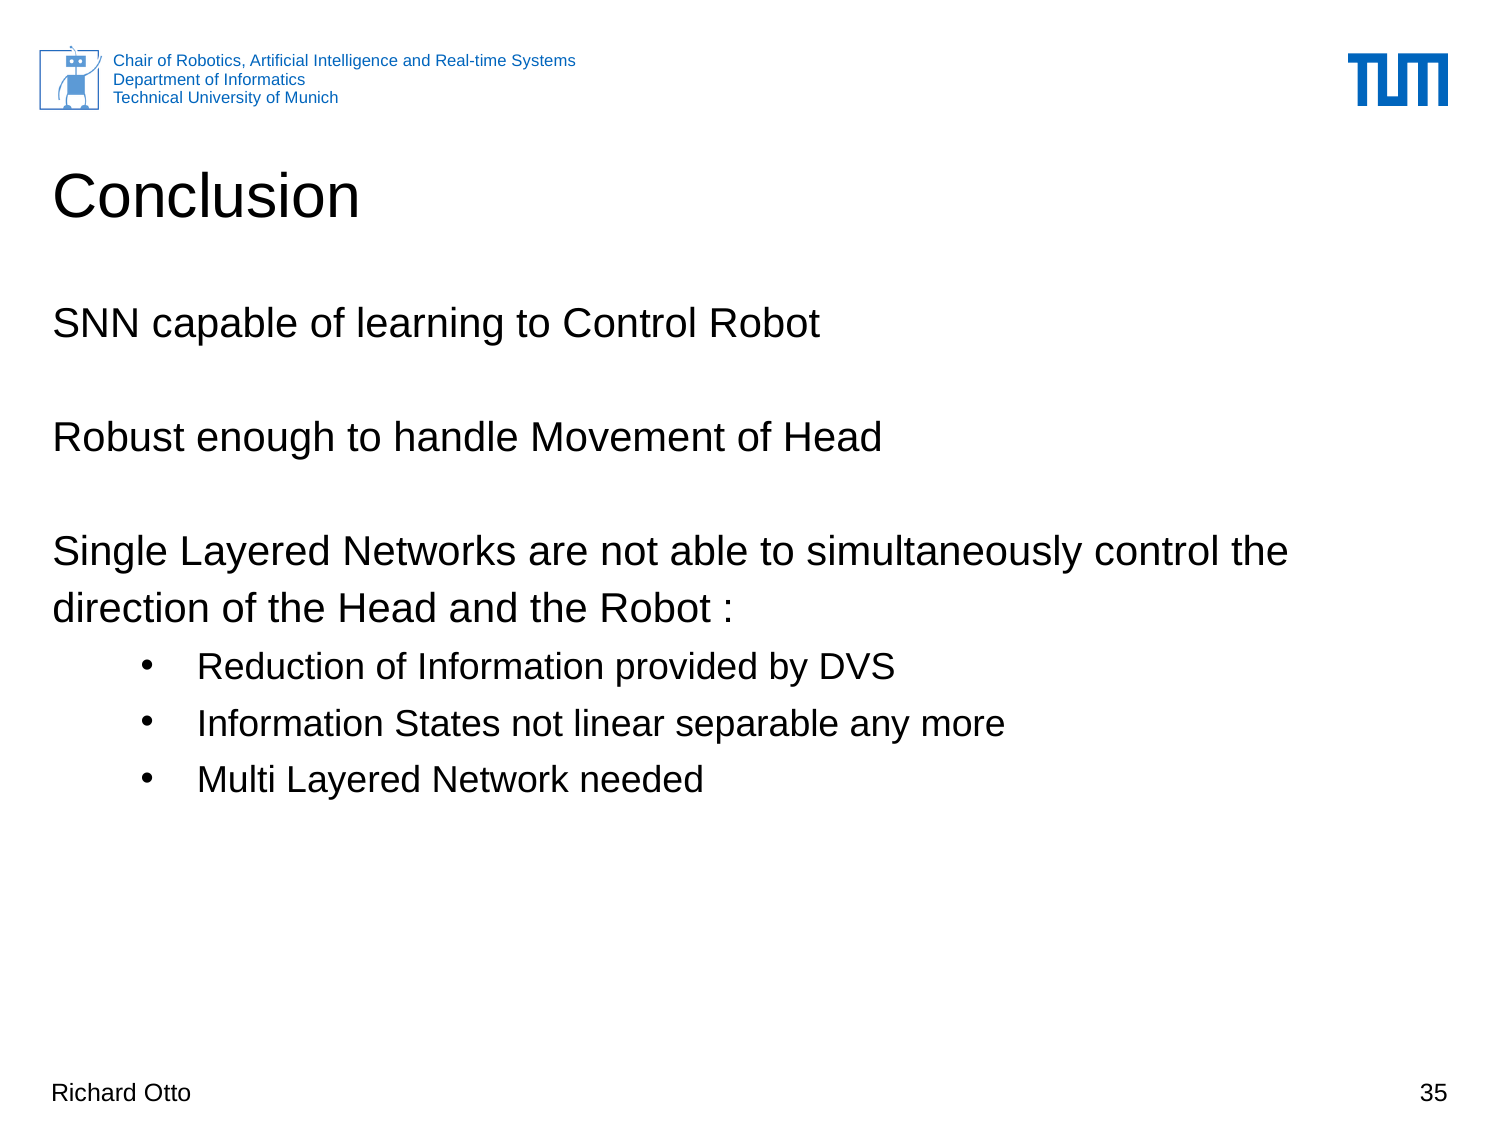

# Conclusion
SNN capable of learning to Control Robot

Robust enough to handle Movement of Head

Single Layered Networks are not able to simultaneously control the direction of the Head and the Robot :
Reduction of Information provided by DVS
Information States not linear separable any more
Multi Layered Network needed
Richard Otto
35